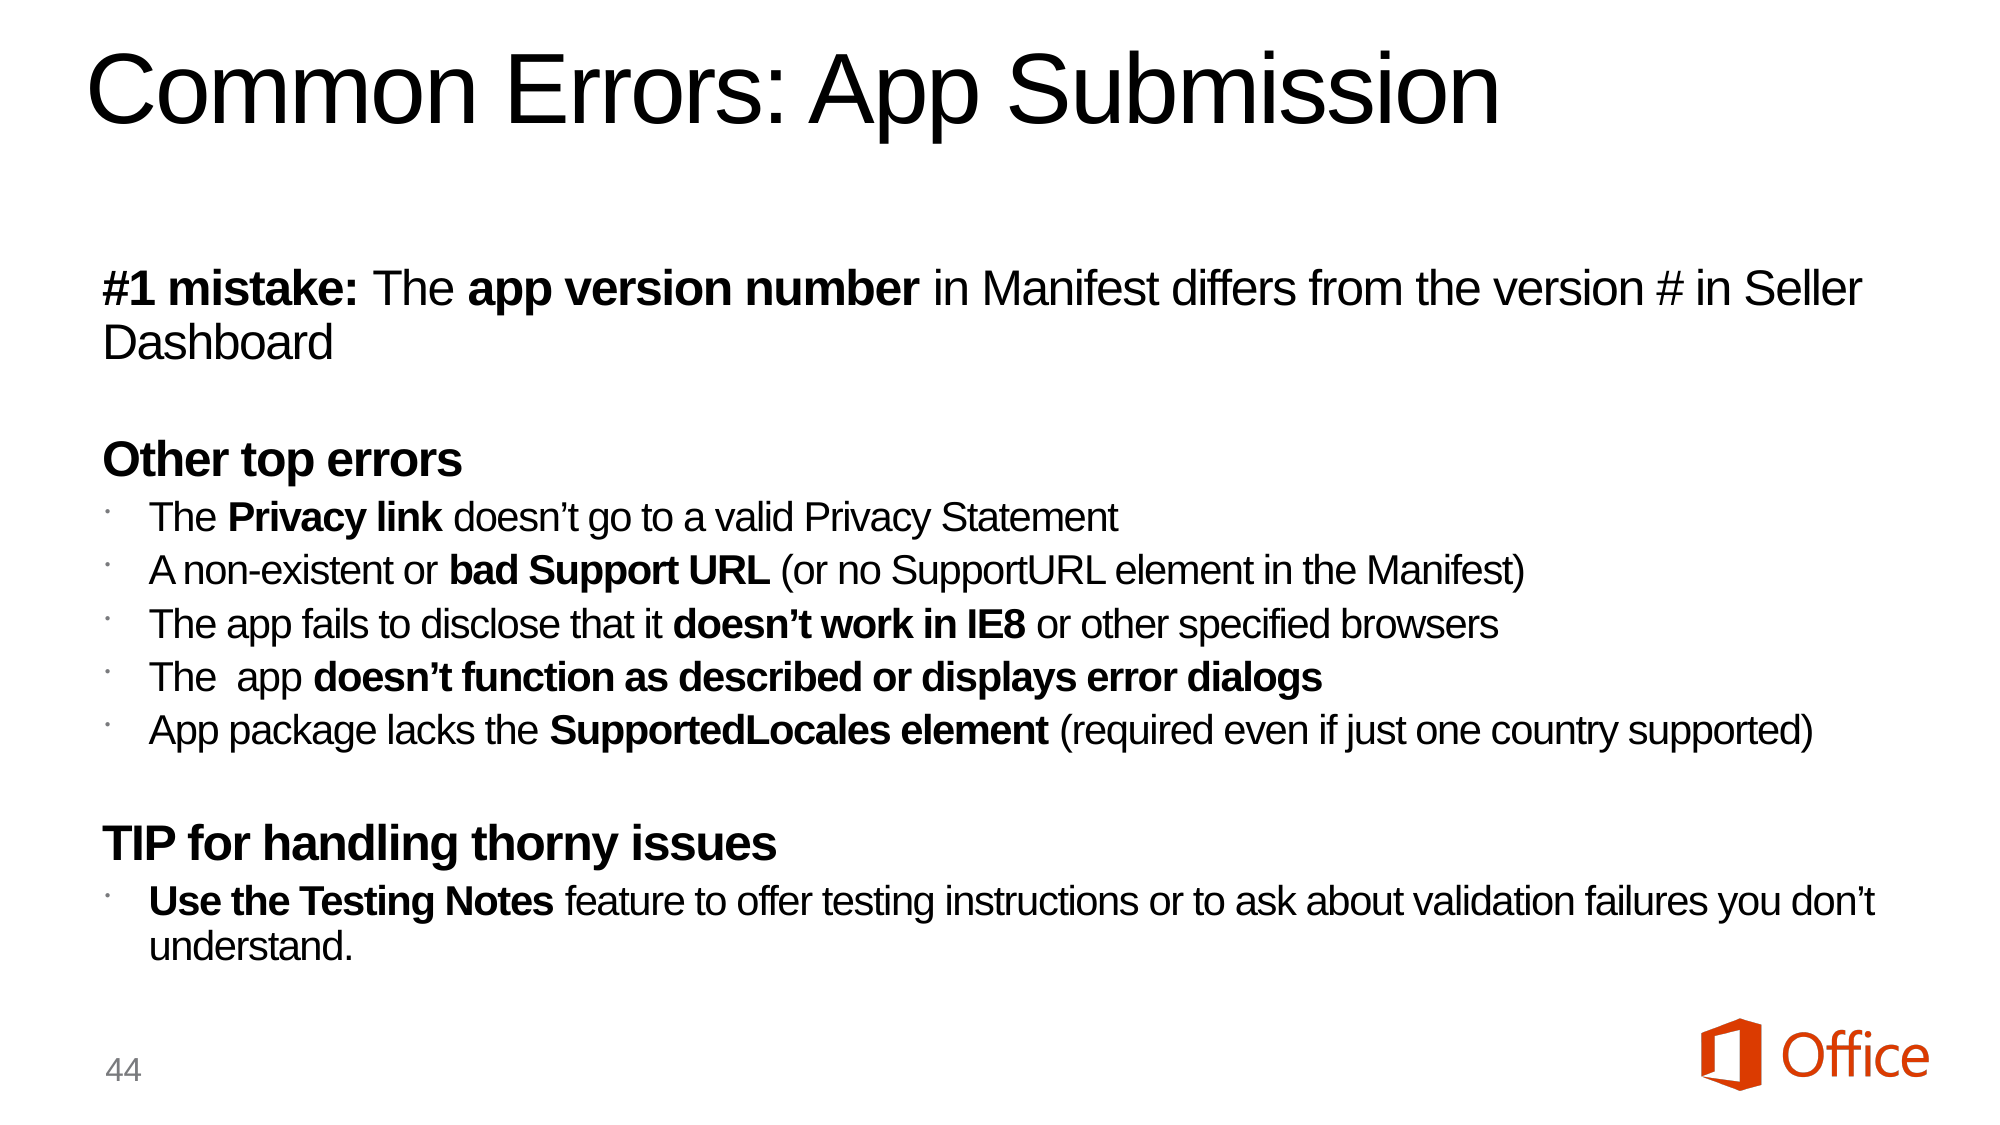

# Common Errors: App Submission
#1 mistake: The app version number in Manifest differs from the version # in Seller Dashboard

Other top errors
The Privacy link doesn’t go to a valid Privacy Statement
A non-existent or bad Support URL (or no SupportURL element in the Manifest)
The app fails to disclose that it doesn’t work in IE8 or other specified browsers
The  app doesn’t function as described or displays error dialogs
App package lacks the SupportedLocales element (required even if just one country supported)

TIP for handling thorny issues
Use the Testing Notes feature to offer testing instructions or to ask about validation failures you don’t understand.
44